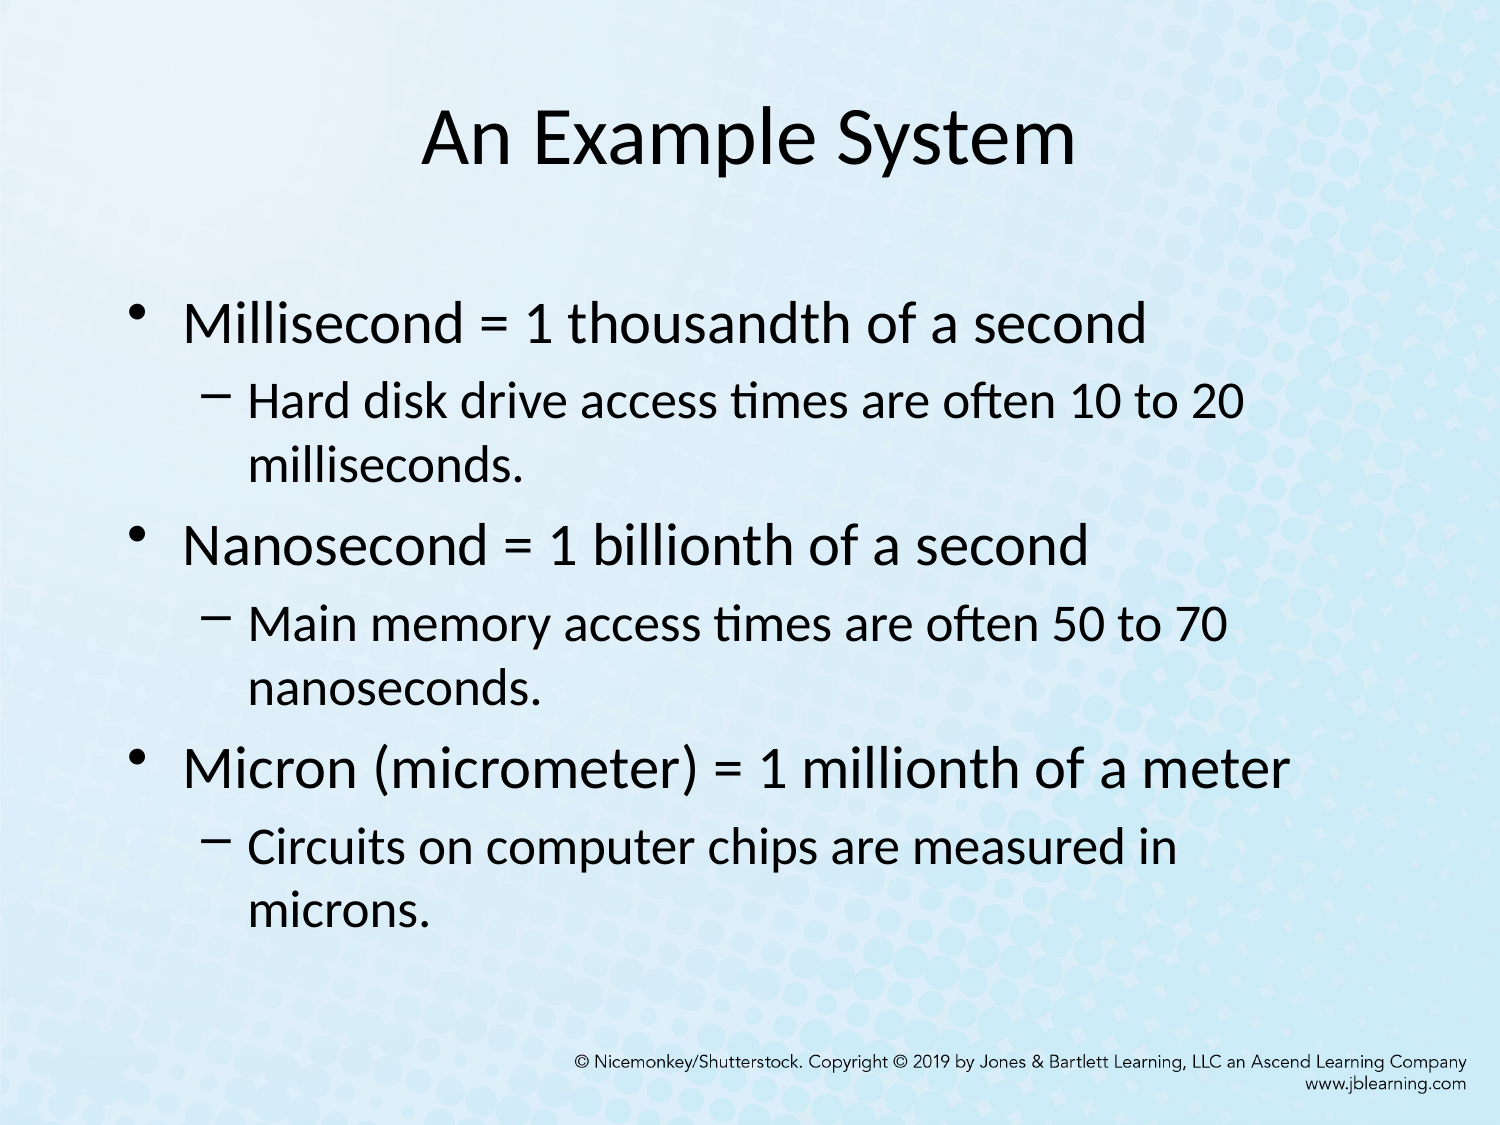

# An Example System
Millisecond = 1 thousandth of a second
Hard disk drive access times are often 10 to 20 milliseconds.
Nanosecond = 1 billionth of a second
Main memory access times are often 50 to 70 nanoseconds.
Micron (micrometer) = 1 millionth of a meter
Circuits on computer chips are measured in microns.